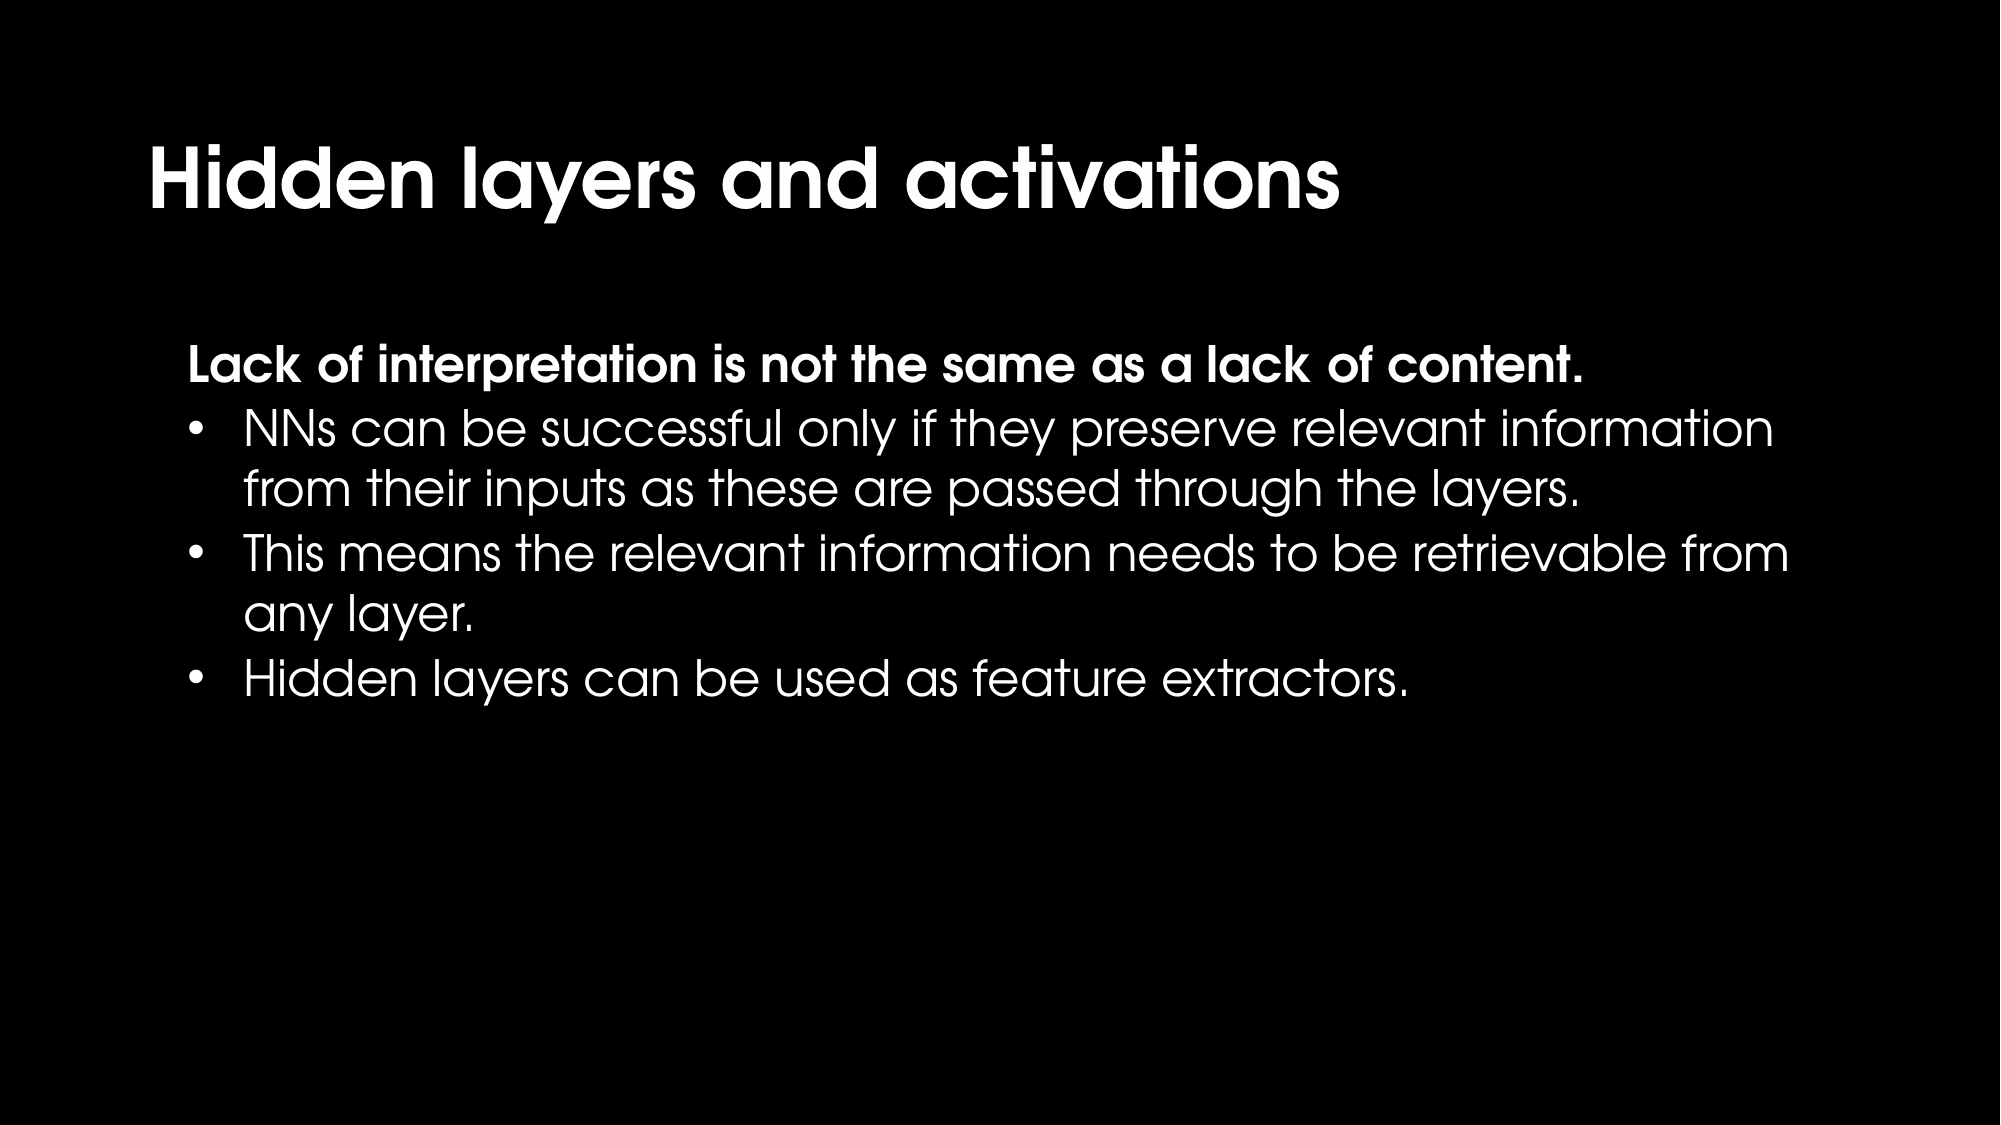

# Hidden layers and activations
Lack of interpretation is not the same as a lack of content.
NNs can be successful only if they preserve relevant information from their inputs as these are passed through the layers.
This means the relevant information needs to be retrievable from any layer.
Hidden layers can be used as feature extractors.